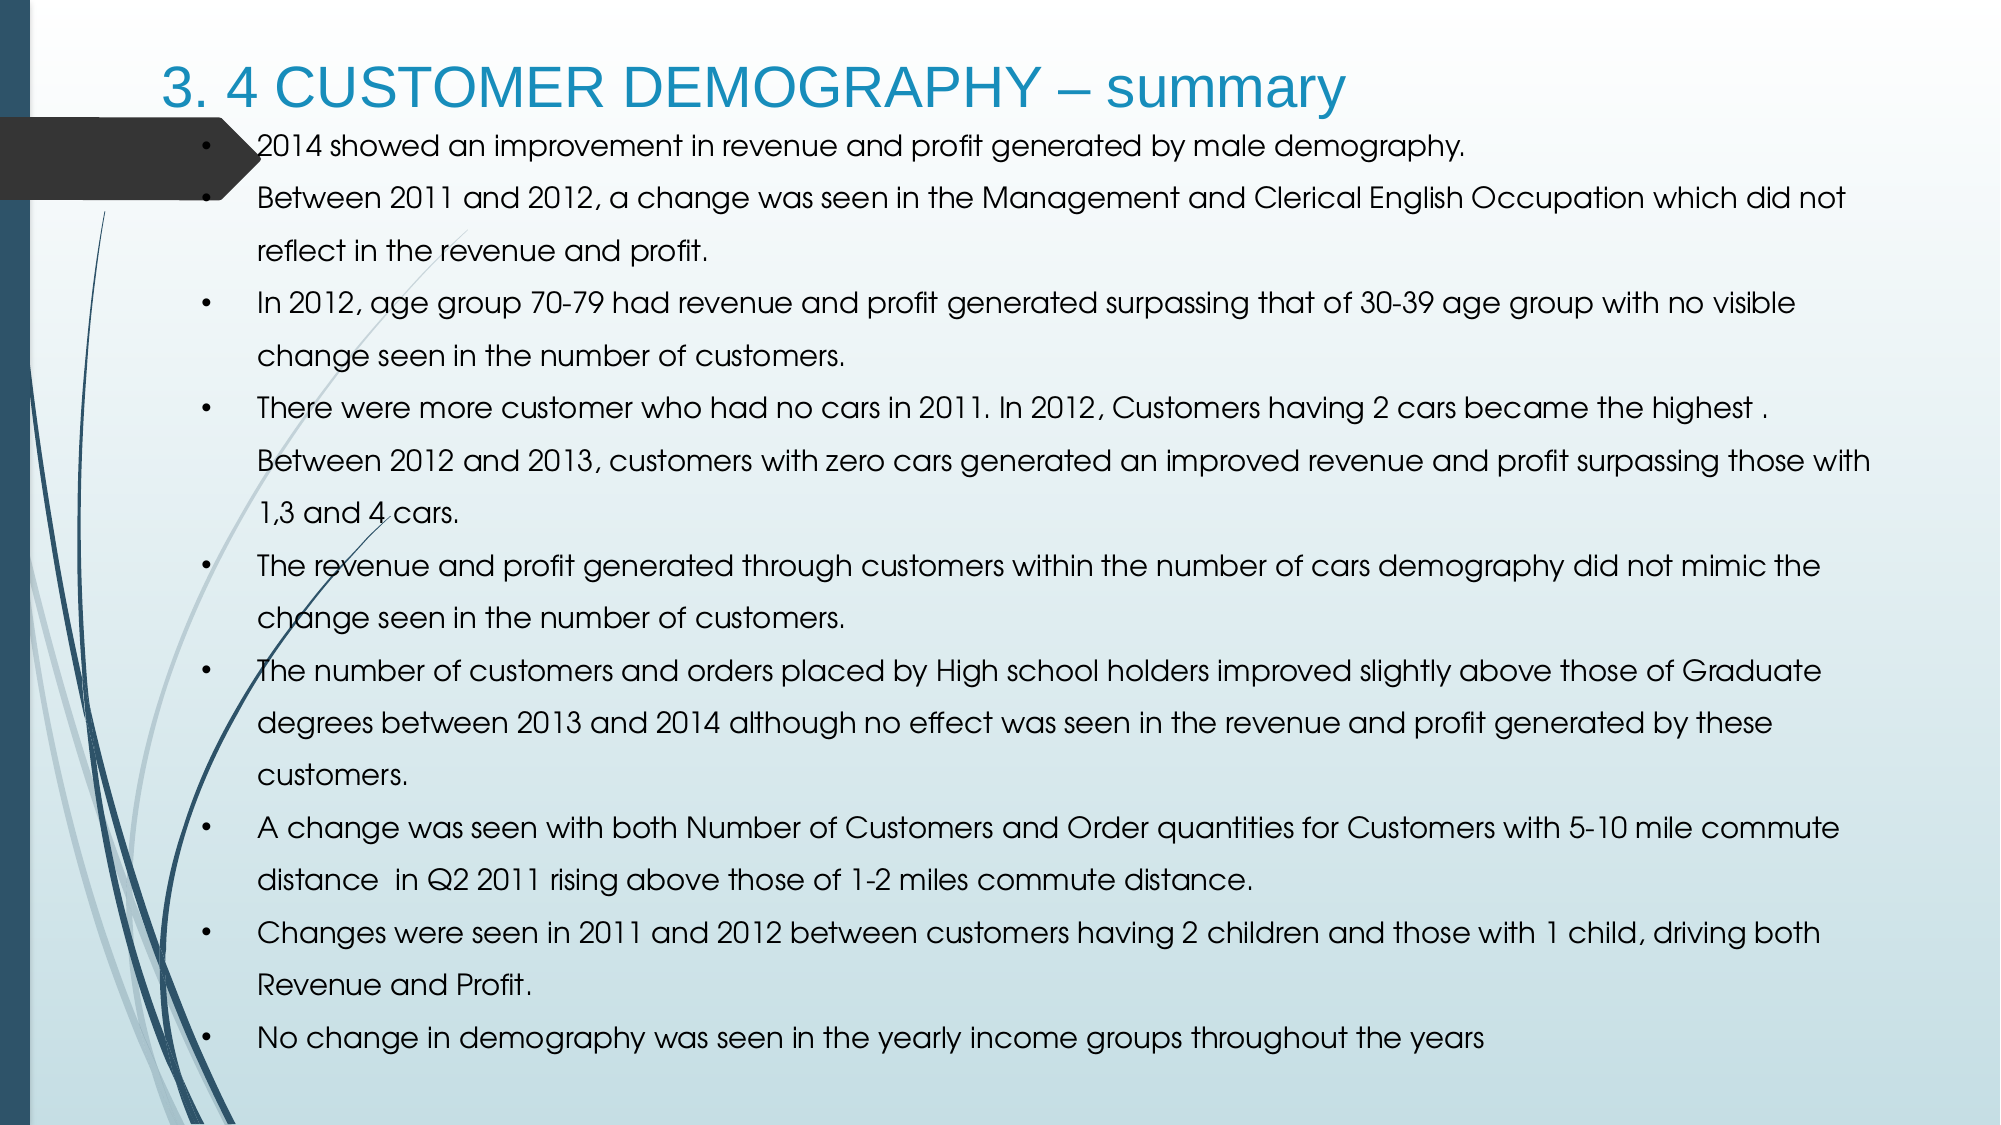

# 3. 4 CUSTOMER DEMOGRAPHY – summary
2014 showed an improvement in revenue and profit generated by male demography.
Between 2011 and 2012, a change was seen in the Management and Clerical English Occupation which did not reflect in the revenue and profit.
In 2012, age group 70-79 had revenue and profit generated surpassing that of 30-39 age group with no visible change seen in the number of customers.
There were more customer who had no cars in 2011. In 2012, Customers having 2 cars became the highest . Between 2012 and 2013, customers with zero cars generated an improved revenue and profit surpassing those with 1,3 and 4 cars.
The revenue and profit generated through customers within the number of cars demography did not mimic the change seen in the number of customers.
The number of customers and orders placed by High school holders improved slightly above those of Graduate degrees between 2013 and 2014 although no effect was seen in the revenue and profit generated by these customers.
A change was seen with both Number of Customers and Order quantities for Customers with 5-10 mile commute distance  in Q2 2011 rising above those of 1-2 miles commute distance.
Changes were seen in 2011 and 2012 between customers having 2 children and those with 1 child, driving both Revenue and Profit.
No change in demography was seen in the yearly income groups throughout the years